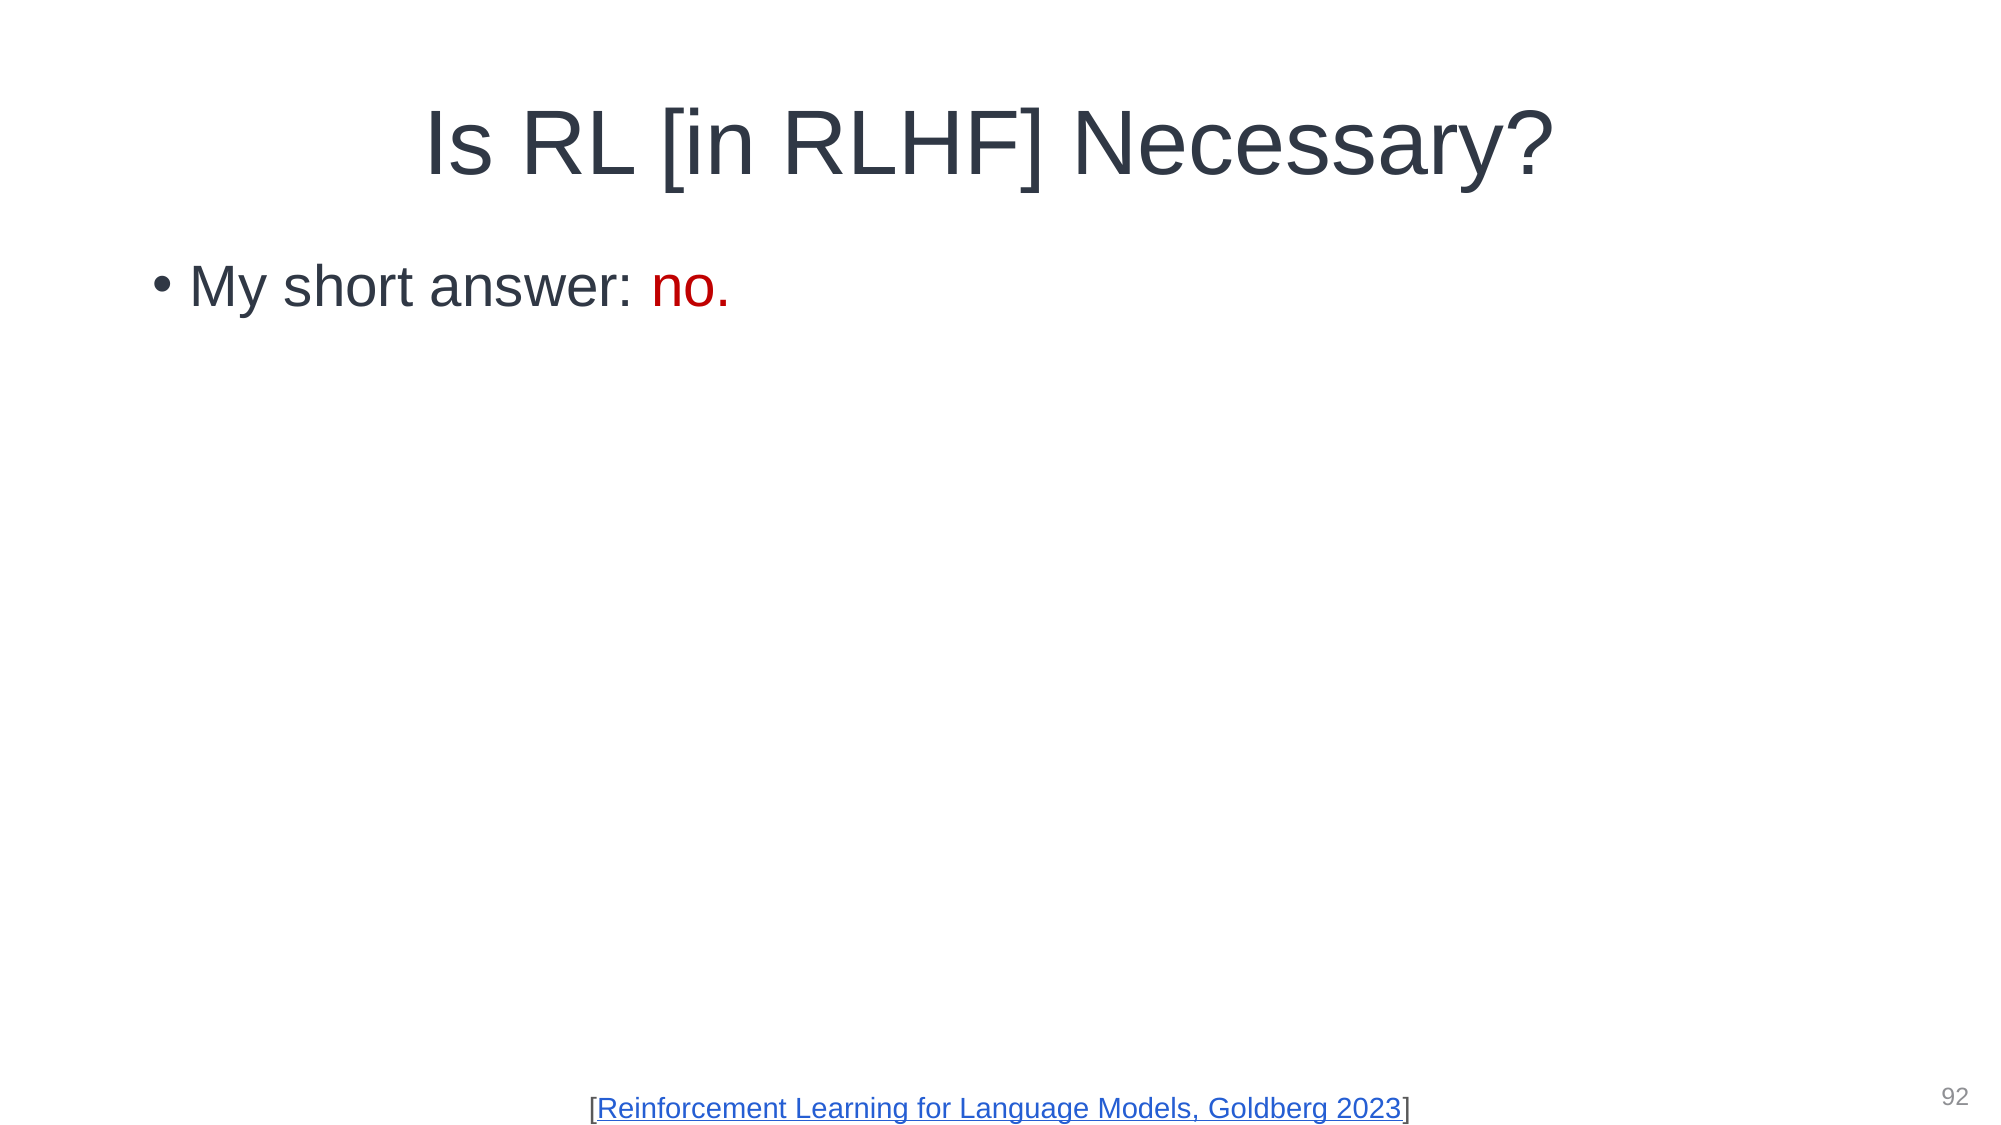

# Is RL [in RLHF] Necessary?
My short answer: no.

92
[Reinforcement Learning for Language Models, Goldberg 2023]